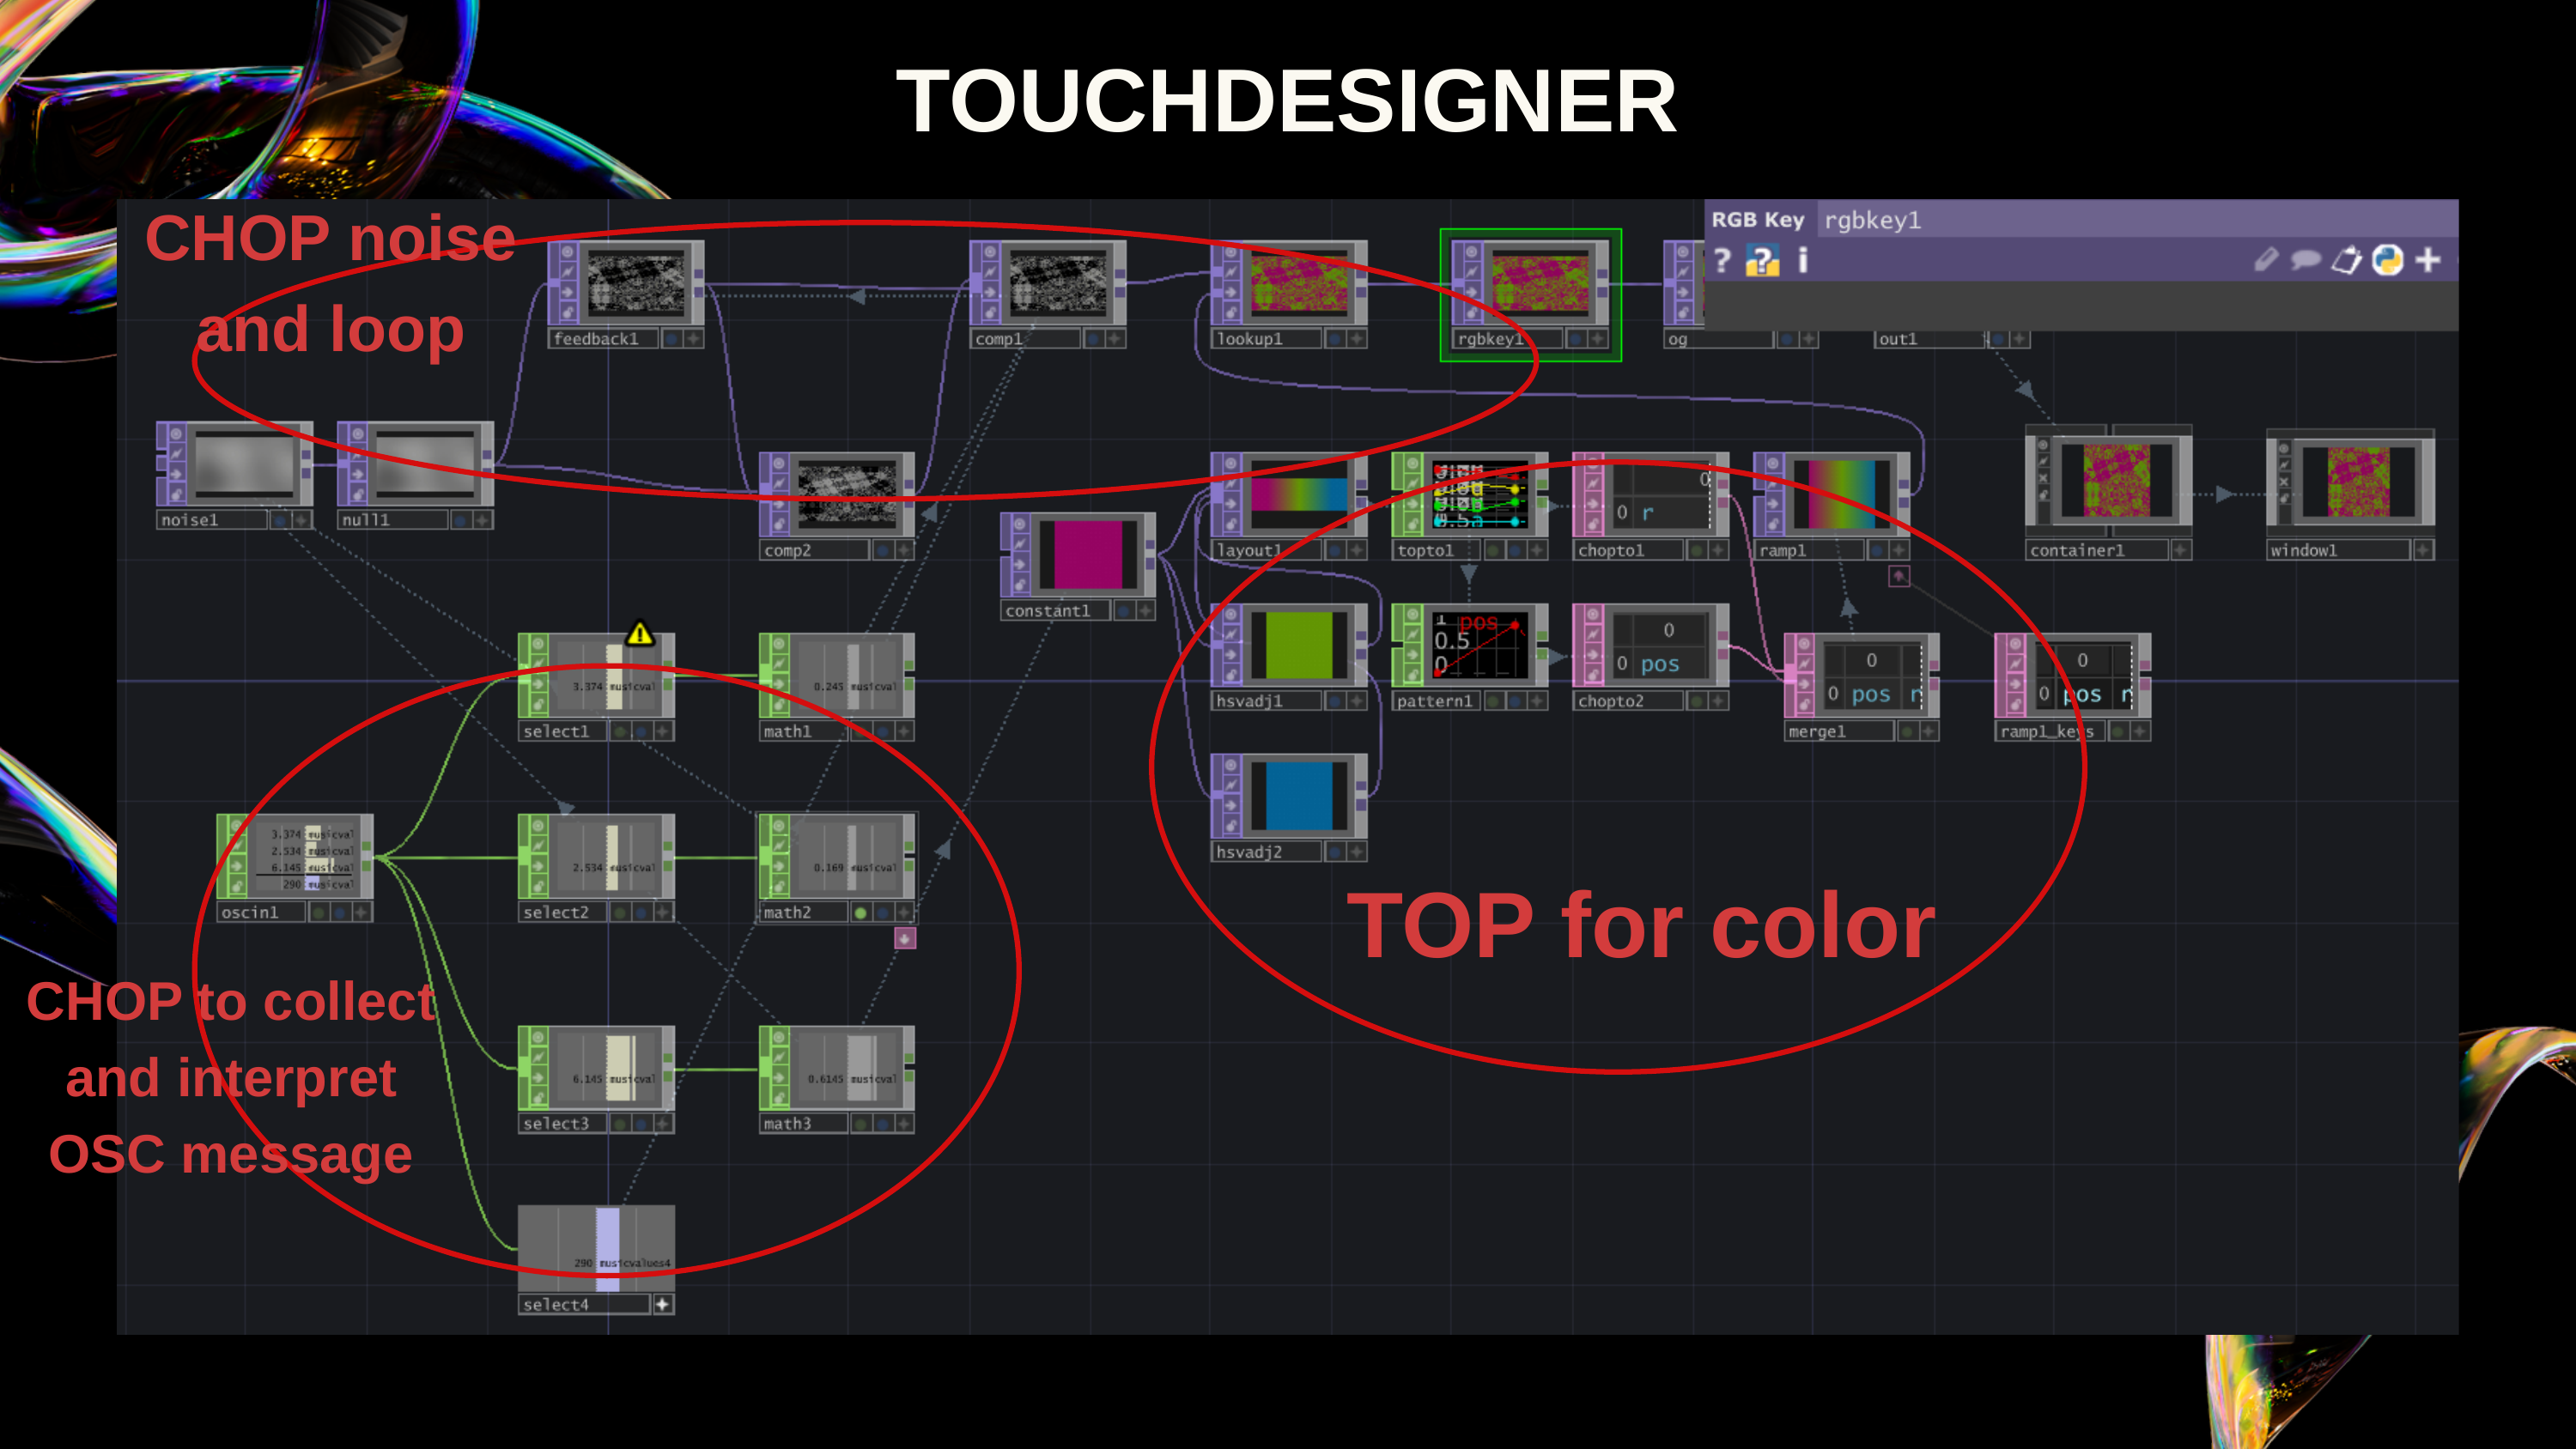

TOUCHDESIGNER
CHOP noise
and loop

TOP for color
CHOP to collect and interpret OSC message